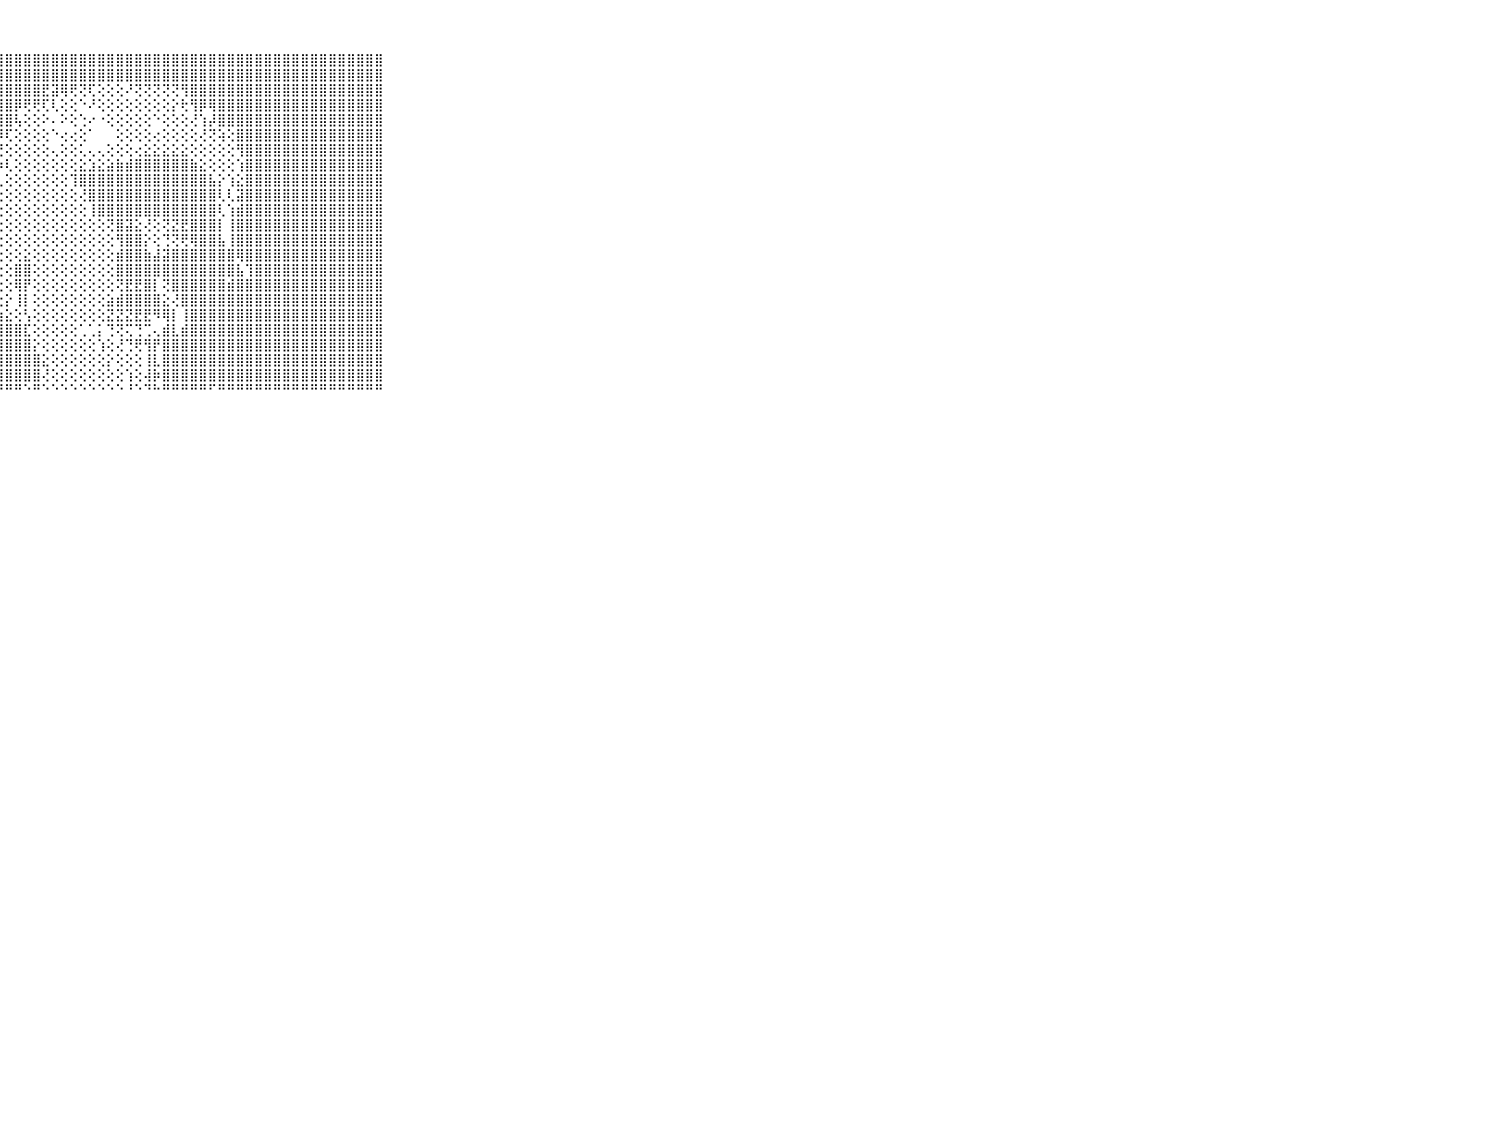

⠀⠀⠀⠀⠀⠀⠀⠀⠀⠀⠀⣿⣿⣿⣿⣿⣿⣿⣿⣿⣿⣿⣿⣿⣿⣿⣿⣿⣿⣿⣿⣿⣿⣿⣿⣿⣿⣿⣿⣿⣿⣿⣿⣿⣿⣿⣿⣿⣿⣿⣿⣿⣿⣿⣿⣿⣿⣿⣿⣿⣿⣿⣿⣿⣿⣿⣿⣿⣿⠀⠀⠀⠀⠀⠀⠀⠀⠀⠀⠀⠀
⠀⠀⠀⠀⠀⠀⠀⠀⠀⠀⠀⣿⣿⣿⣿⣿⣿⣿⣿⣿⣿⣿⣿⣿⣿⣿⣿⣿⣿⣿⣿⣿⣿⣿⣿⣿⣿⣿⣿⣿⣿⣿⣿⣿⣿⣿⣿⣿⣿⣿⣿⣿⣿⣿⣿⣿⣿⣿⣿⣿⣿⣿⣿⣿⣿⣿⣿⣿⣿⠀⠀⠀⠀⠀⠀⠀⠀⠀⠀⠀⠀
⠀⠀⠀⠀⠀⠀⠀⠀⠀⠀⠀⣿⣿⣿⣿⣿⣿⣿⣿⣿⣿⣿⣿⣿⣿⣿⣿⣿⣿⣿⣿⣿⣟⣽⢿⢟⢝⢏⢕⢕⢕⠜⢝⢝⢝⢝⢝⢻⣿⣿⣿⣿⣿⣿⣿⣿⣿⣿⣿⣿⣿⣿⣿⣿⣿⣿⣿⣿⣿⠀⠀⠀⠀⠀⠀⠀⠀⠀⠀⠀⠀
⠀⠀⠀⠀⠀⠀⠀⠀⠀⠀⠀⣿⣿⣿⣿⣿⣿⣿⣿⣿⣿⣿⣿⣿⣿⣿⣿⣿⣿⡿⢟⢟⢏⢇⢕⢕⠑⠜⢕⢕⢕⢕⢕⢕⢕⢕⡕⢗⢻⡿⢿⣿⣿⣿⣿⣿⣿⣿⣿⣿⣿⣿⣿⣿⣿⣿⣿⣿⣿⠀⠀⠀⠀⠀⠀⠀⠀⠀⠀⠀⠀
⠀⠀⠀⠀⠀⠀⠀⠀⠀⠀⠀⣿⣿⣿⣿⣿⣿⣿⣿⣿⣿⣿⣿⣿⣿⣿⣿⣿⣿⢧⢕⢕⠕⠄⠕⢕⢑⠔⠐⢕⢕⢕⢕⢕⠑⢕⢕⢕⢜⢱⡼⣿⣿⣿⣿⣿⣿⣿⣿⣿⣿⣿⣿⣿⣿⣿⣿⣿⣿⠀⠀⠀⠀⠀⠀⠀⠀⠀⠀⠀⠀
⠀⠀⠀⠀⠀⠀⠀⠀⠀⠀⠀⣿⣿⣿⣿⣿⣿⣿⣿⣿⣿⣿⣿⣿⣿⣿⣿⡿⢏⢕⢕⢕⢕⠑⢔⢔⢕⠁⠀⠀⢕⢕⢕⢕⢔⢕⢕⢕⢕⢜⢝⢵⢕⣿⣿⣿⣿⣿⣿⣿⣿⣿⣿⣿⣿⣿⣿⣿⣿⠀⠀⠀⠀⠀⠀⠀⠀⠀⠀⠀⠀
⠀⠀⠀⠀⠀⠀⠀⠀⠀⠀⠀⣿⣿⣿⣿⣿⣿⣿⣿⣿⣿⣿⣿⣿⣿⣿⣽⢝⢕⢕⢕⢕⢕⢄⢕⢕⢅⢄⢄⢕⢕⢕⢔⣕⣕⣕⣕⣕⢕⢕⢕⢕⢕⢻⣿⣿⣿⣿⣿⣿⣿⣿⣿⣿⣿⣿⣿⣿⣿⠀⠀⠀⠀⠀⠀⠀⠀⠀⠀⠀⠀
⠀⠀⠀⠀⠀⠀⠀⠀⠀⠀⠀⣿⣿⣿⣿⣿⣿⣿⣿⣿⣿⣿⣿⣿⣿⣿⢣⡵⢇⢕⢕⢕⢕⢕⢕⢕⣕⣱⣕⣵⣷⣾⣿⣿⣿⣿⣿⣿⣷⣕⢕⢕⢕⢱⣿⣿⣿⣿⣿⣿⣿⣿⣿⣿⣿⣿⣿⣿⣿⠀⠀⠀⠀⠀⠀⠀⠀⠀⠀⠀⠀
⠀⠀⠀⠀⠀⠀⠀⠀⠀⠀⠀⣿⣿⣿⣿⣿⣿⣿⣿⣿⣿⣿⣿⣿⣿⣿⣿⢇⢕⢕⢕⢕⢕⢕⢕⢹⣿⣿⣿⣿⣿⣿⣿⣿⣿⣿⣿⣿⣿⣿⣧⡕⢱⣕⣿⣿⣿⣿⣿⣿⣿⣿⣿⣿⣿⣿⣿⣿⣿⠀⠀⠀⠀⠀⠀⠀⠀⠀⠀⠀⠀
⠀⠀⠀⠀⠀⠀⠀⠀⠀⠀⠀⣿⣿⣿⣿⣿⣿⣿⣿⣿⣿⣿⣿⣿⣿⣿⡿⢕⢕⢕⢕⢕⢕⢕⢕⢕⢜⣿⣿⣿⣿⣿⣿⣿⣿⣿⣿⣿⣿⣿⣿⢇⢇⣽⣿⣿⣿⣿⣿⣿⣿⣿⣿⣿⣿⣿⣿⣿⣿⠀⠀⠀⠀⠀⠀⠀⠀⠀⠀⠀⠀
⠀⠀⠀⠀⠀⠀⠀⠀⠀⠀⠀⣿⣿⣿⣿⣿⣿⣿⣿⣿⣿⣿⣿⣿⣿⣿⣇⢕⢕⢕⢕⢕⢕⢕⢕⢕⢕⢸⣿⣿⣿⣿⣿⣿⣿⣿⣿⣿⣿⣿⣿⢇⢱⣾⣿⣿⣿⣿⣿⣿⣿⣿⣿⣿⣿⣿⣿⣿⣿⠀⠀⠀⠀⠀⠀⠀⠀⠀⠀⠀⠀
⠀⠀⠀⠀⠀⠀⠀⠀⠀⠀⠀⣿⣿⣿⣿⣿⣿⣿⣿⣿⣿⣿⣿⣿⣿⣿⡇⢕⢕⢕⢕⢕⢕⢕⢕⢕⢕⢕⢕⢝⣿⣽⣕⢜⢕⢝⣝⣟⣿⣿⣿⡇⢸⣿⣿⣿⣿⣿⣿⣿⣿⣿⣿⣿⣿⣿⣿⣿⣿⠀⠀⠀⠀⠀⠀⠀⠀⠀⠀⠀⠀
⠀⠀⠀⠀⠀⠀⠀⠀⠀⠀⠀⣿⣿⣿⣿⣿⣿⣿⣿⣿⣿⣿⣿⣿⣿⣿⣧⢕⢕⢕⢕⢕⢕⢕⢕⢕⢕⢕⢕⢕⢻⣿⣿⡕⢕⢙⢝⢟⢿⣿⣿⣧⢸⣿⣿⣿⣿⣿⣿⣿⣿⣿⣿⣿⣿⣿⣿⣿⣿⠀⠀⠀⠀⠀⠀⠀⠀⠀⠀⠀⠀
⠀⠀⠀⠀⠀⠀⠀⠀⠀⠀⠀⣿⣿⣿⣿⣿⣿⣿⣿⣿⣿⣿⣿⣿⣿⣿⣿⢕⢕⢕⣕⢕⢕⢕⢕⢕⢕⢕⢕⢕⣾⣿⣿⣷⣼⣽⣿⣿⣿⣿⣿⣿⣿⢿⣿⣿⣿⣿⣿⣿⣿⣿⣿⣿⣿⣿⣿⣿⣿⠀⠀⠀⠀⠀⠀⠀⠀⠀⠀⠀⠀
⠀⠀⠀⠀⠀⠀⠀⠀⠀⠀⠀⣿⣿⣿⣿⣿⣿⣿⣿⣿⣿⣿⣿⣿⣿⣿⢕⢕⢕⣿⣿⢕⢕⢕⢕⢕⢕⢕⢕⢕⣿⣿⣿⣿⣿⣿⣿⣿⣿⣿⣿⣿⣿⣧⢹⣿⣿⣿⣿⣿⣿⣿⣿⣿⣿⣿⣿⣿⣿⠀⠀⠀⠀⠀⠀⠀⠀⠀⠀⠀⠀
⠀⠀⠀⠀⠀⠀⠀⠀⠀⠀⠀⣿⣿⣿⣿⣿⣿⣿⣿⣿⣿⣿⣿⣿⣿⣿⡸⢕⢕⢿⡟⢕⢕⢕⢕⢕⢕⢕⢕⢕⢝⣟⣟⣿⡇⢝⣿⣿⣿⣿⣿⣿⣾⣿⣿⣿⣿⣿⣿⣿⣿⣿⣿⣿⣿⣿⣿⣿⣿⠀⠀⠀⠀⠀⠀⠀⠀⠀⠀⠀⠀
⠀⠀⠀⠀⠀⠀⠀⠀⠀⠀⠀⣿⣿⣿⣿⣿⣿⣿⣿⣿⣿⣿⣿⣿⣿⣿⣷⢕⡕⢸⡇⢕⢕⢕⢕⢕⢕⢕⢕⣵⣾⣿⣿⣿⣿⣕⢜⣿⣿⣿⣿⣿⣿⣿⣿⣿⣿⣿⣿⣿⣿⣿⣿⣿⣿⣿⣿⣿⣿⠀⠀⠀⠀⠀⠀⠀⠀⠀⠀⠀⠀
⠀⠀⠀⠀⠀⠀⠀⠀⠀⠀⠀⣿⣿⣿⣿⣿⣿⣿⣿⣿⣿⣿⣿⣿⣿⣿⣿⣷⣕⢕⢣⢕⢕⢕⢕⢕⢕⢕⢕⣝⣝⣝⣟⣟⠻⢿⡇⢸⣿⣿⣿⣿⣿⣿⣿⣿⣿⣿⣿⣿⣿⣿⣿⣿⣿⣿⣿⣿⣿⠀⠀⠀⠀⠀⠀⠀⠀⠀⠀⠀⠀
⠀⠀⠀⠀⠀⠀⠀⠀⠀⠀⠀⣿⣿⣿⣿⣿⣿⣿⣿⣿⣿⣿⣿⣿⣿⣿⣿⣿⣿⣿⣏⢕⢕⢕⢕⢕⢁⢁⡅⢙⢝⢍⢙⢉⢄⣾⣇⣾⣿⣿⣿⣿⣿⣿⣿⣿⣿⣿⣿⣿⣿⣿⣿⣿⣿⣿⣿⣿⣿⠀⠀⠀⠀⠀⠀⠀⠀⠀⠀⠀⠀
⠀⠀⠀⠀⠀⠀⠀⠀⠀⠀⠀⣿⣿⣿⣿⣿⣿⣿⣿⣿⣿⣿⣿⣿⣿⣿⣿⣿⣿⣿⣿⡕⢕⢕⢕⢕⢕⢕⢱⢕⢜⢙⢟⢻⡟⣿⣿⣿⣿⣿⣿⣿⣿⣿⣿⣿⣿⣿⣿⣿⣿⣿⣿⣿⣿⣿⣿⣿⣿⠀⠀⠀⠀⠀⠀⠀⠀⠀⠀⠀⠀
⠀⠀⠀⠀⠀⠀⠀⠀⠀⠀⠀⣿⣿⣿⣿⣿⣿⣿⣿⣿⣿⣿⣿⣿⣿⣿⣿⣿⣿⣿⣿⣿⣕⢕⢕⢕⢕⢕⢕⡕⢕⢕⢕⢸⣇⣿⣿⣿⣿⣿⣿⣿⣿⣿⣿⣿⣿⣿⣿⣿⣿⣿⣿⣿⣿⣿⣿⣿⣿⠀⠀⠀⠀⠀⠀⠀⠀⠀⠀⠀⠀
⠀⠀⠀⠀⠀⠀⠀⠀⠀⠀⠀⣿⣿⣿⣿⣿⣿⣿⣿⣿⣿⣿⣿⣿⣿⣿⣿⣿⣿⣿⣿⣿⢜⢕⢕⢕⢕⢕⢕⢕⢕⢱⢕⢼⡷⣿⣿⣿⣿⣿⣿⣿⣿⣿⣿⣿⣿⣿⣿⣿⣿⣿⣿⣿⣿⣿⣿⣿⣿⠀⠀⠀⠀⠀⠀⠀⠀⠀⠀⠀⠀
⠀⠀⠀⠀⠀⠀⠀⠀⠀⠀⠀⠛⠛⠛⠛⠛⠛⠛⠛⠛⠛⠛⠛⠛⠛⠛⠛⠛⠛⠛⠑⠛⠑⠑⠑⠑⠑⠑⠑⠑⠑⠘⠑⠙⠓⠛⠛⠛⠛⠛⠋⠛⠛⠛⠛⠛⠛⠛⠛⠛⠛⠛⠛⠛⠛⠛⠛⠛⠛⠀⠀⠀⠀⠀⠀⠀⠀⠀⠀⠀⠀